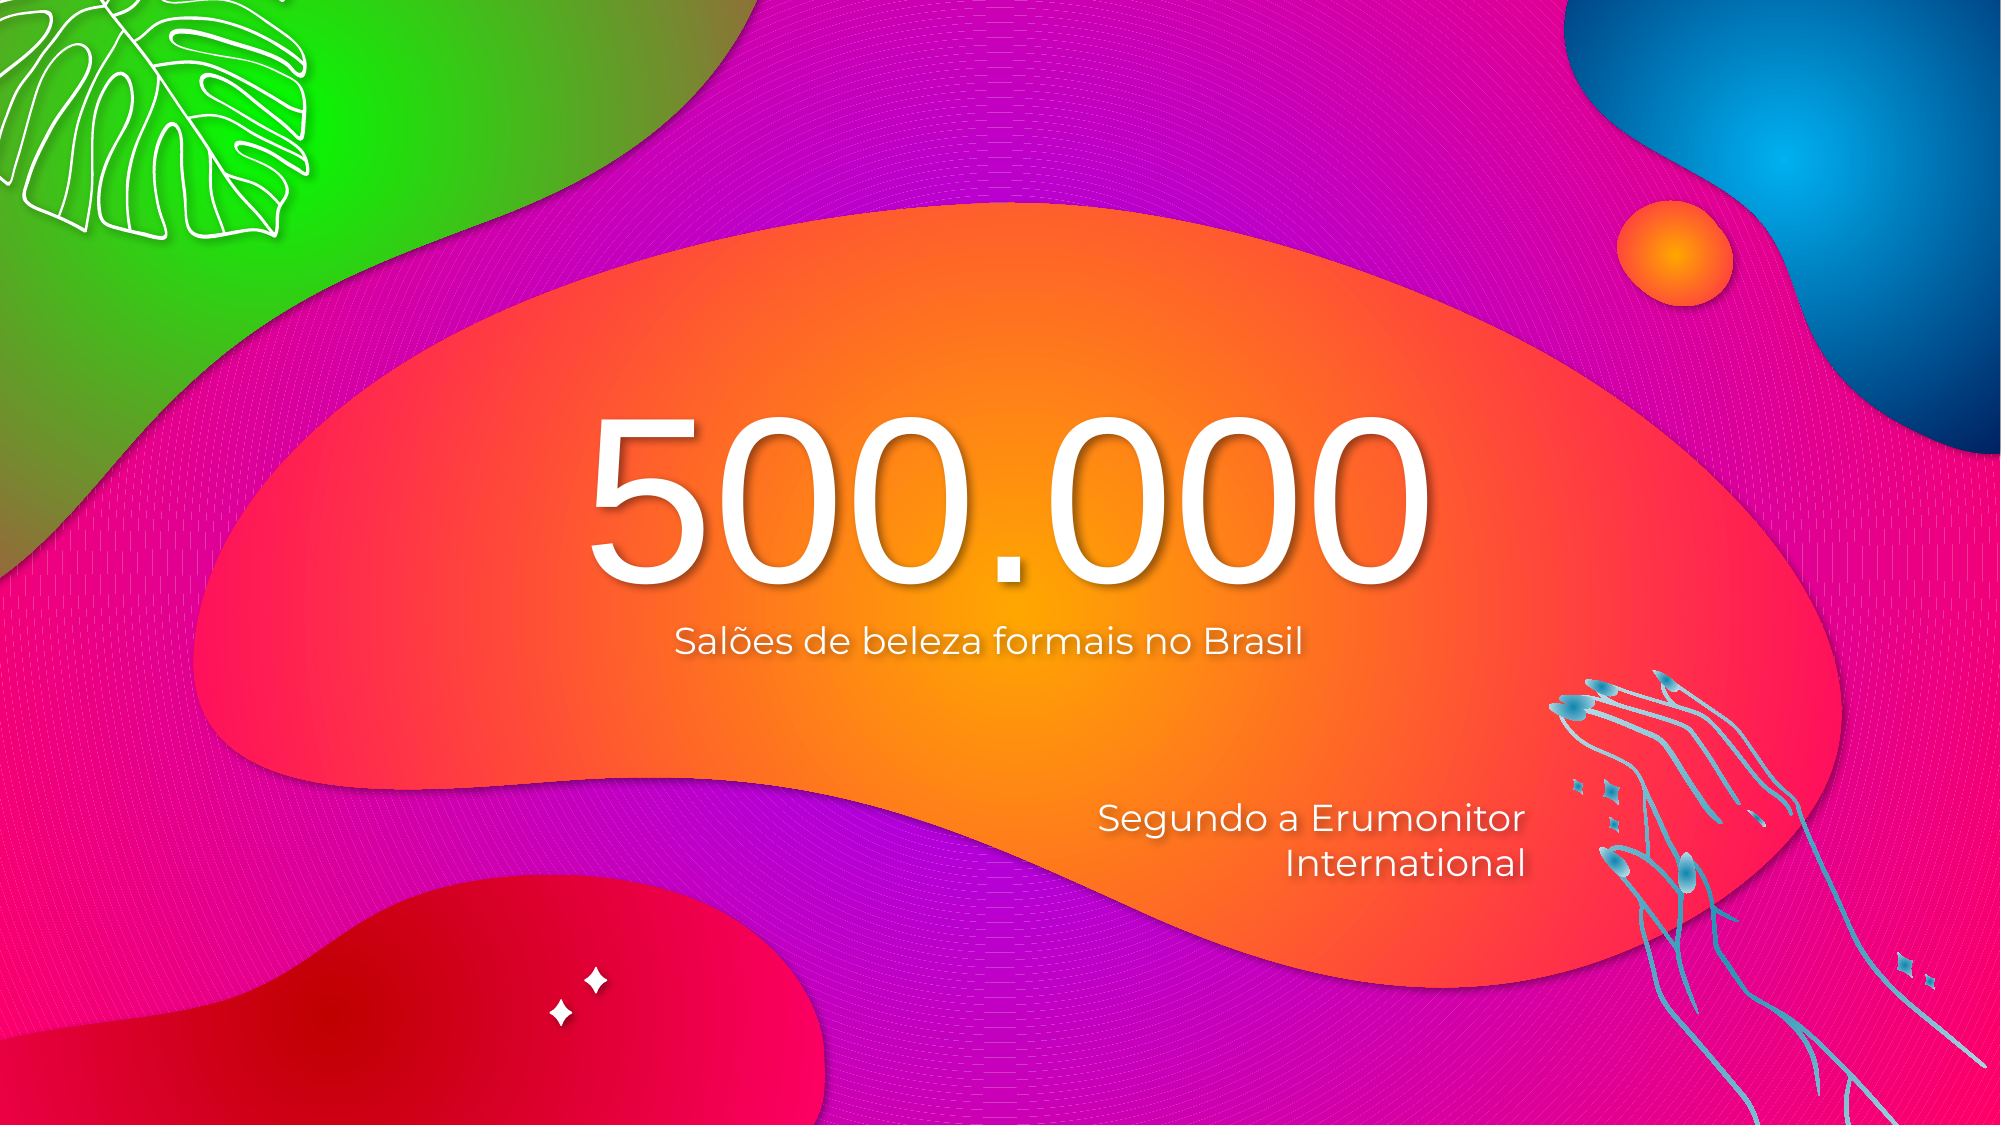

# 500.000
Salões de beleza formais no Brasil

Segundo a Erumonitor International